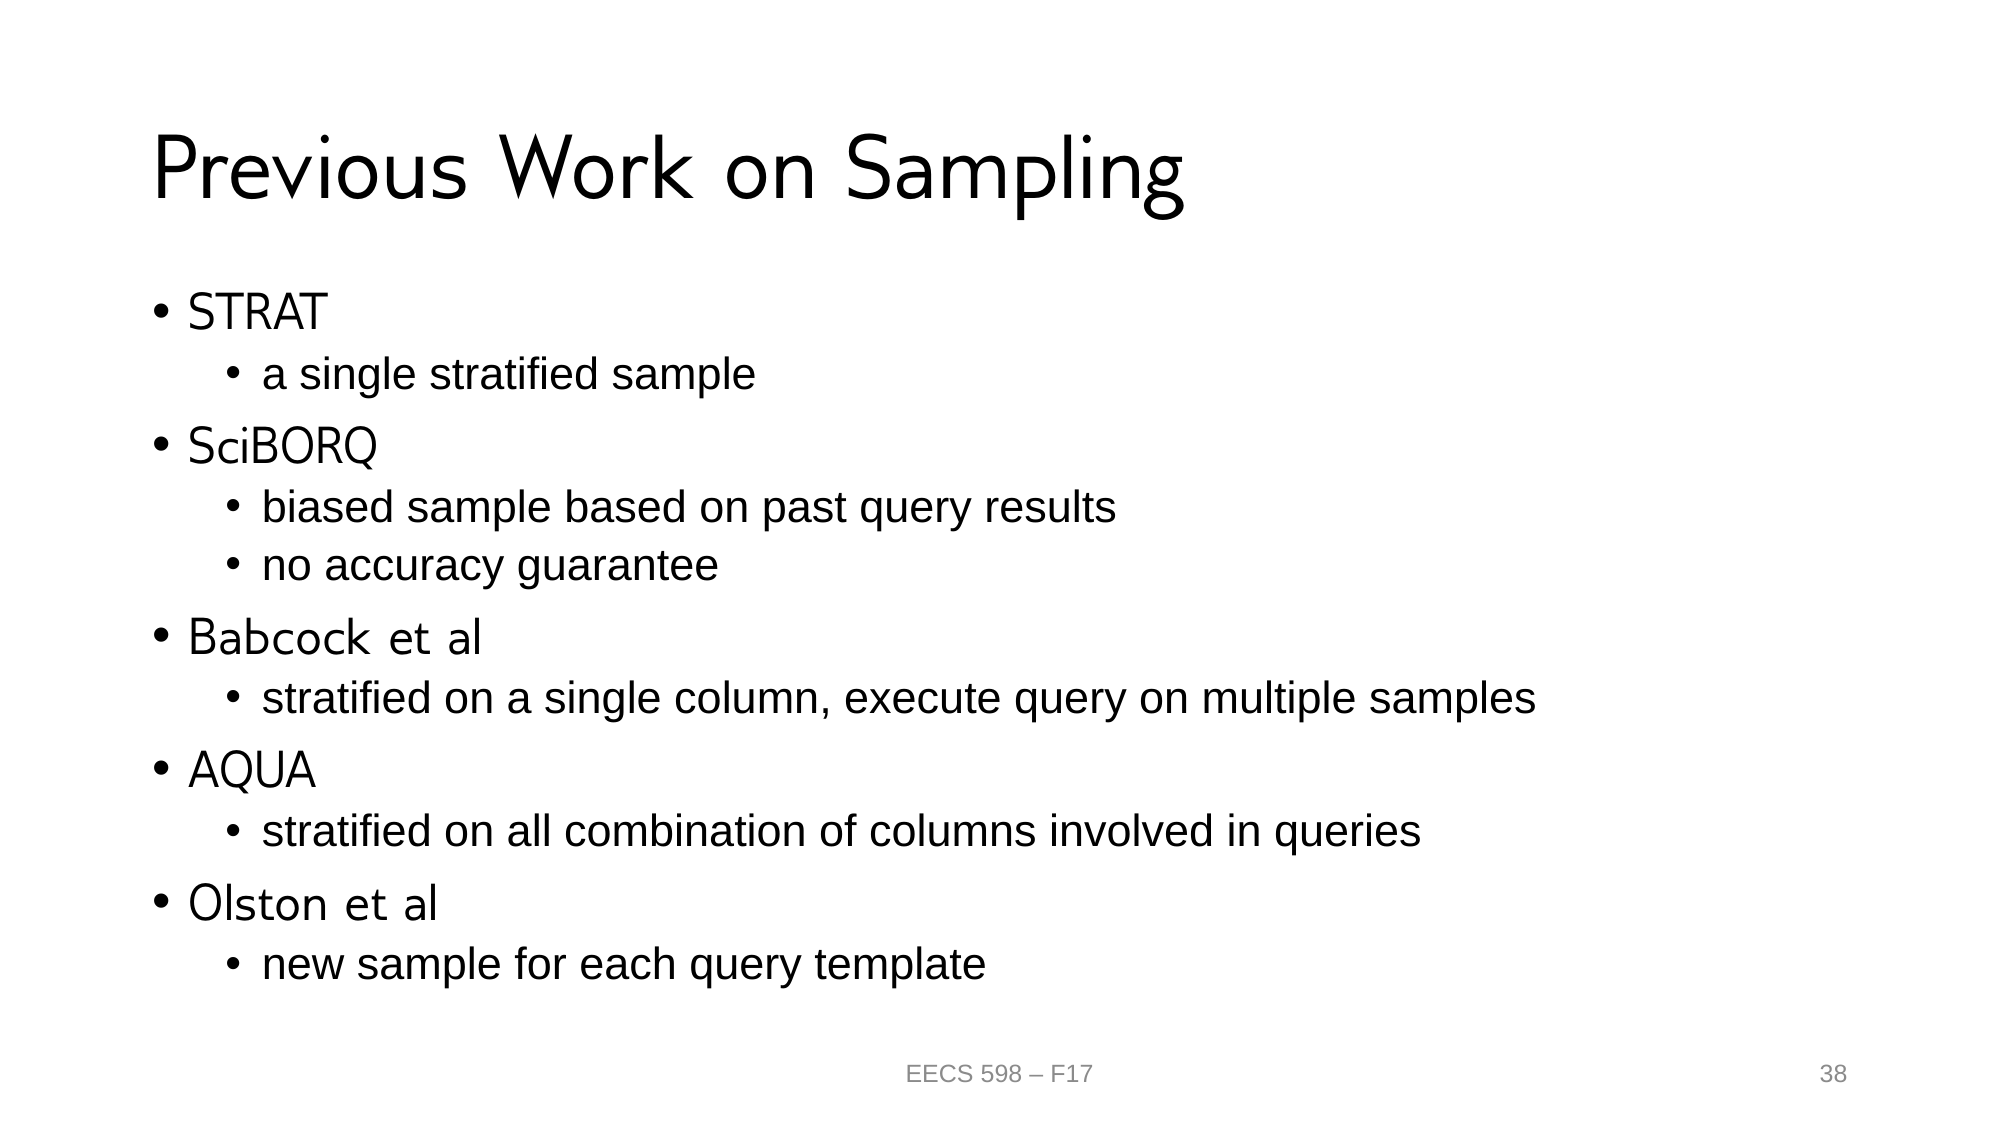

# Previous Work on Sampling
STRAT
a single stratified sample
SciBORQ
biased sample based on past query results
no accuracy guarantee
Babcock et al
stratified on a single column, execute query on multiple samples
AQUA
stratified on all combination of columns involved in queries
Olston et al
new sample for each query template

EECS 598 – F17
38